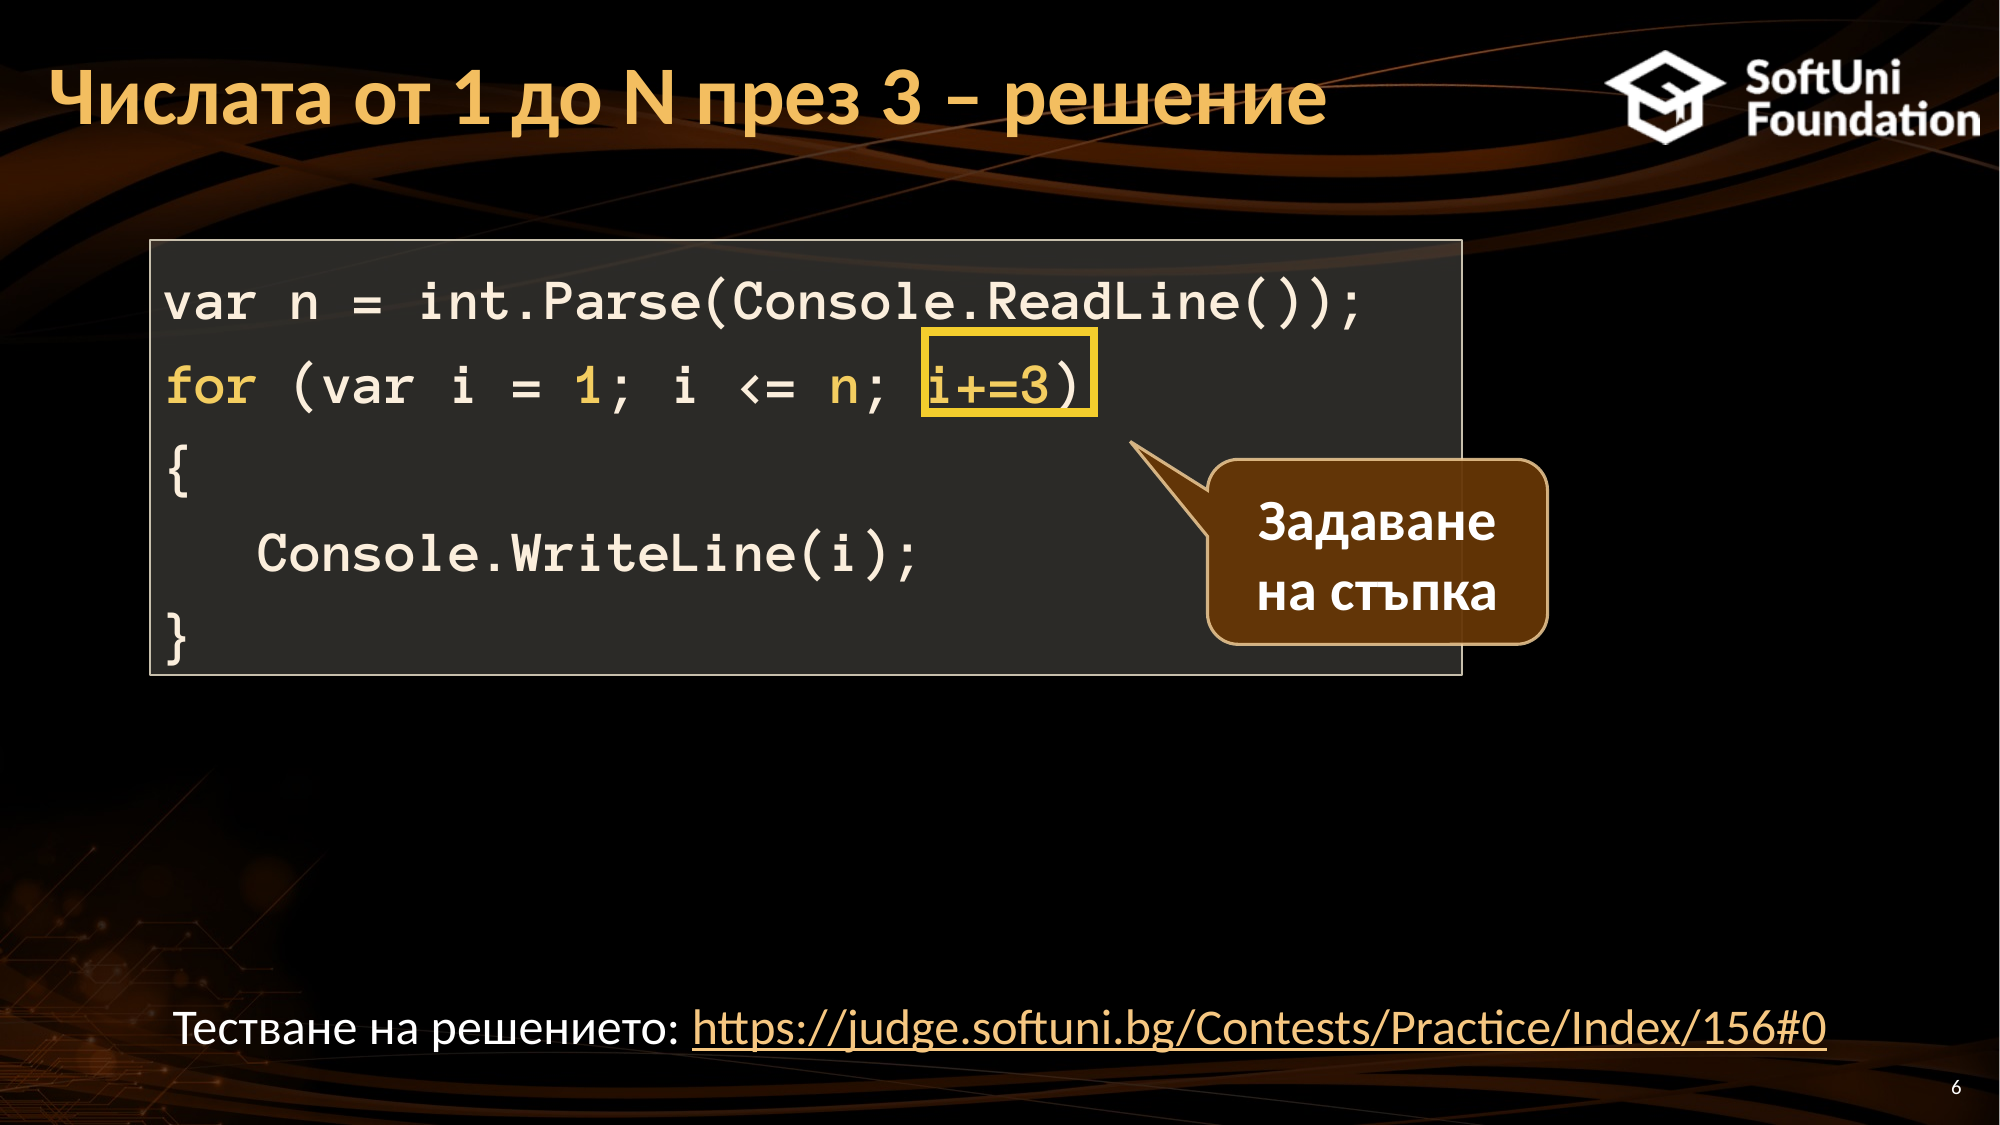

# Числата от 1 до N през 3 – решение
var n = int.Parse(Console.ReadLine());
for (var i = 1; i <= n; i+=3)
{
   Console.WriteLine(i);
}

Задаване на стъпка
Тестване на решението: https://judge.softuni.bg/Contests/Practice/Index/156#0
6